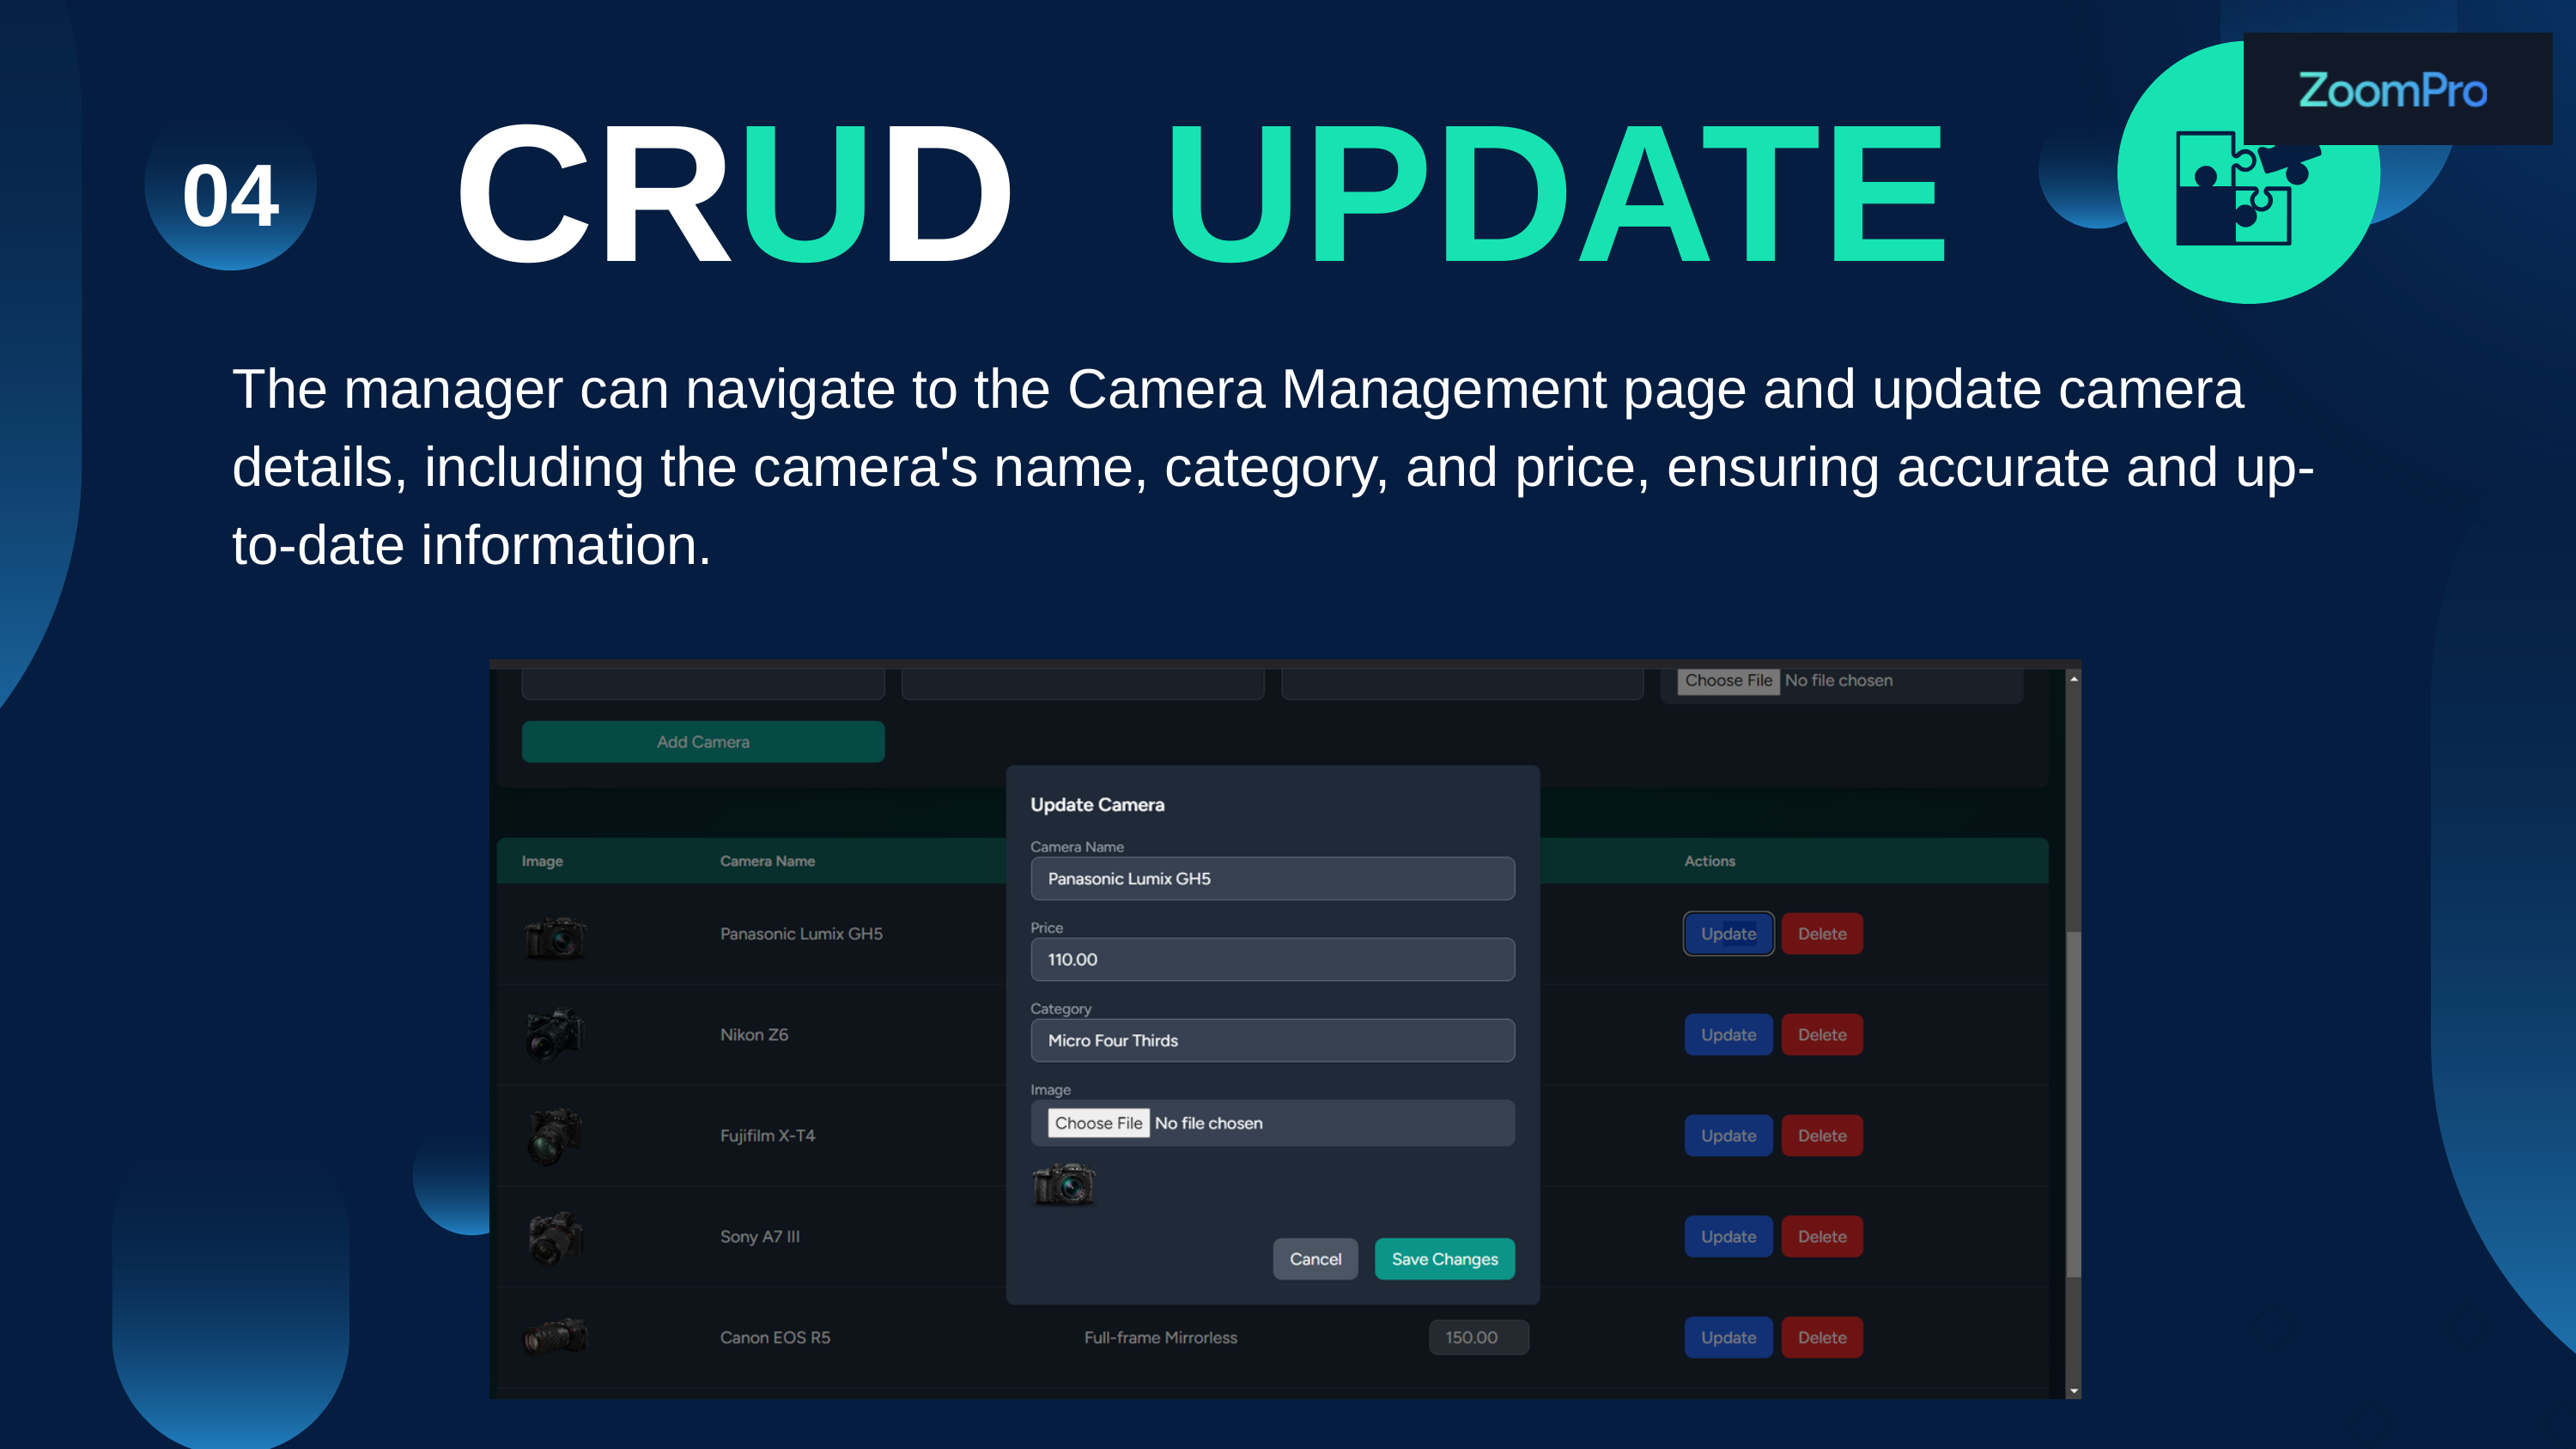

CRUD
UPDATE

04

The manager can navigate to the Camera Management page and update camera details, including the camera's name, category, and price, ensuring accurate and up-to-date information.